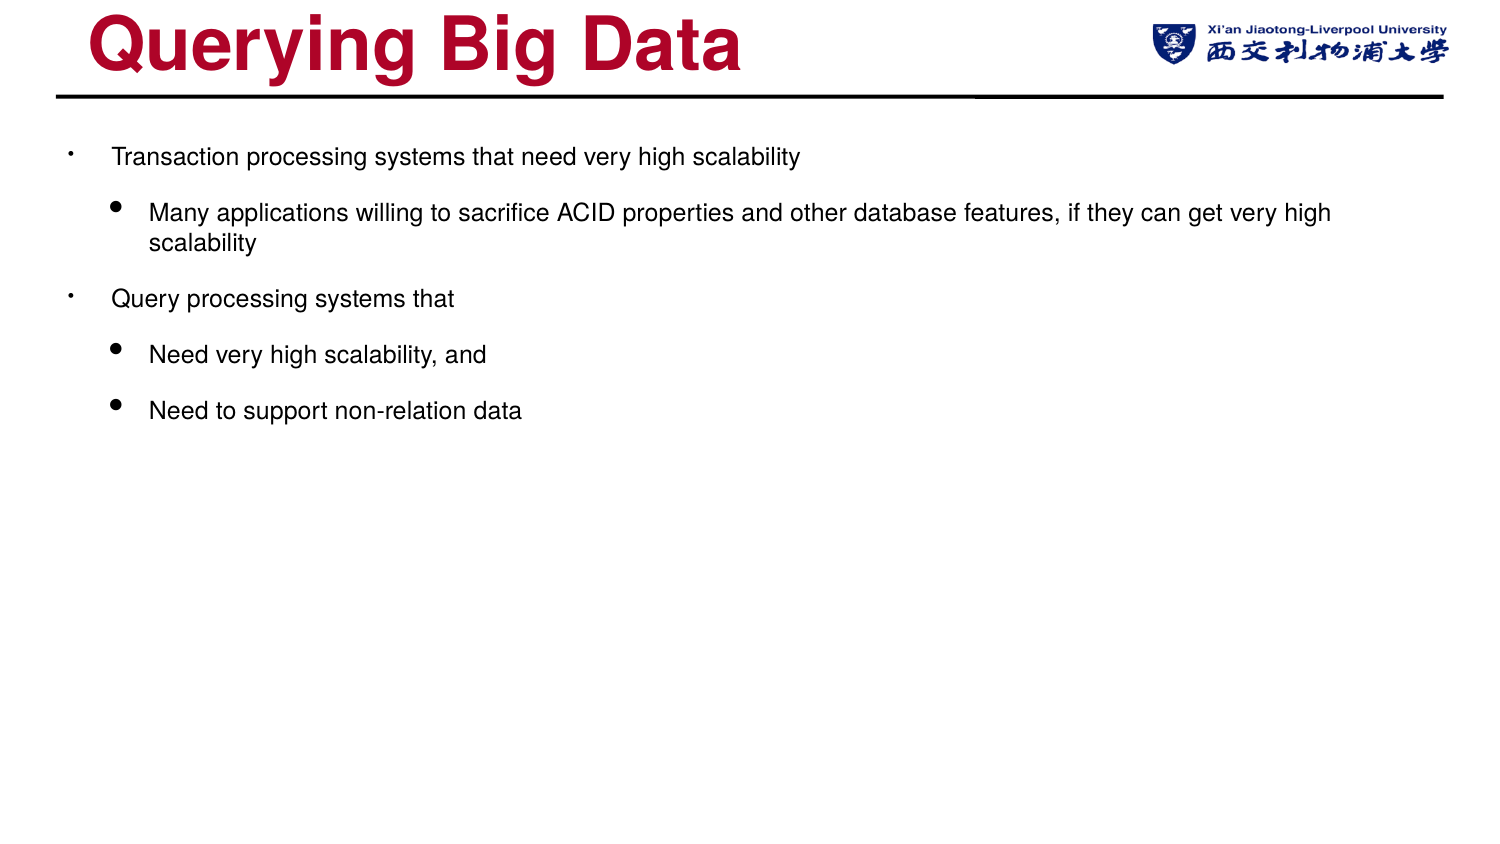

# Querying Big Data
Transaction processing systems that need very high scalability
Many applications willing to sacrifice ACID properties and other database features, if they can get very high scalability
Query processing systems that
Need very high scalability, and
Need to support non-relation data